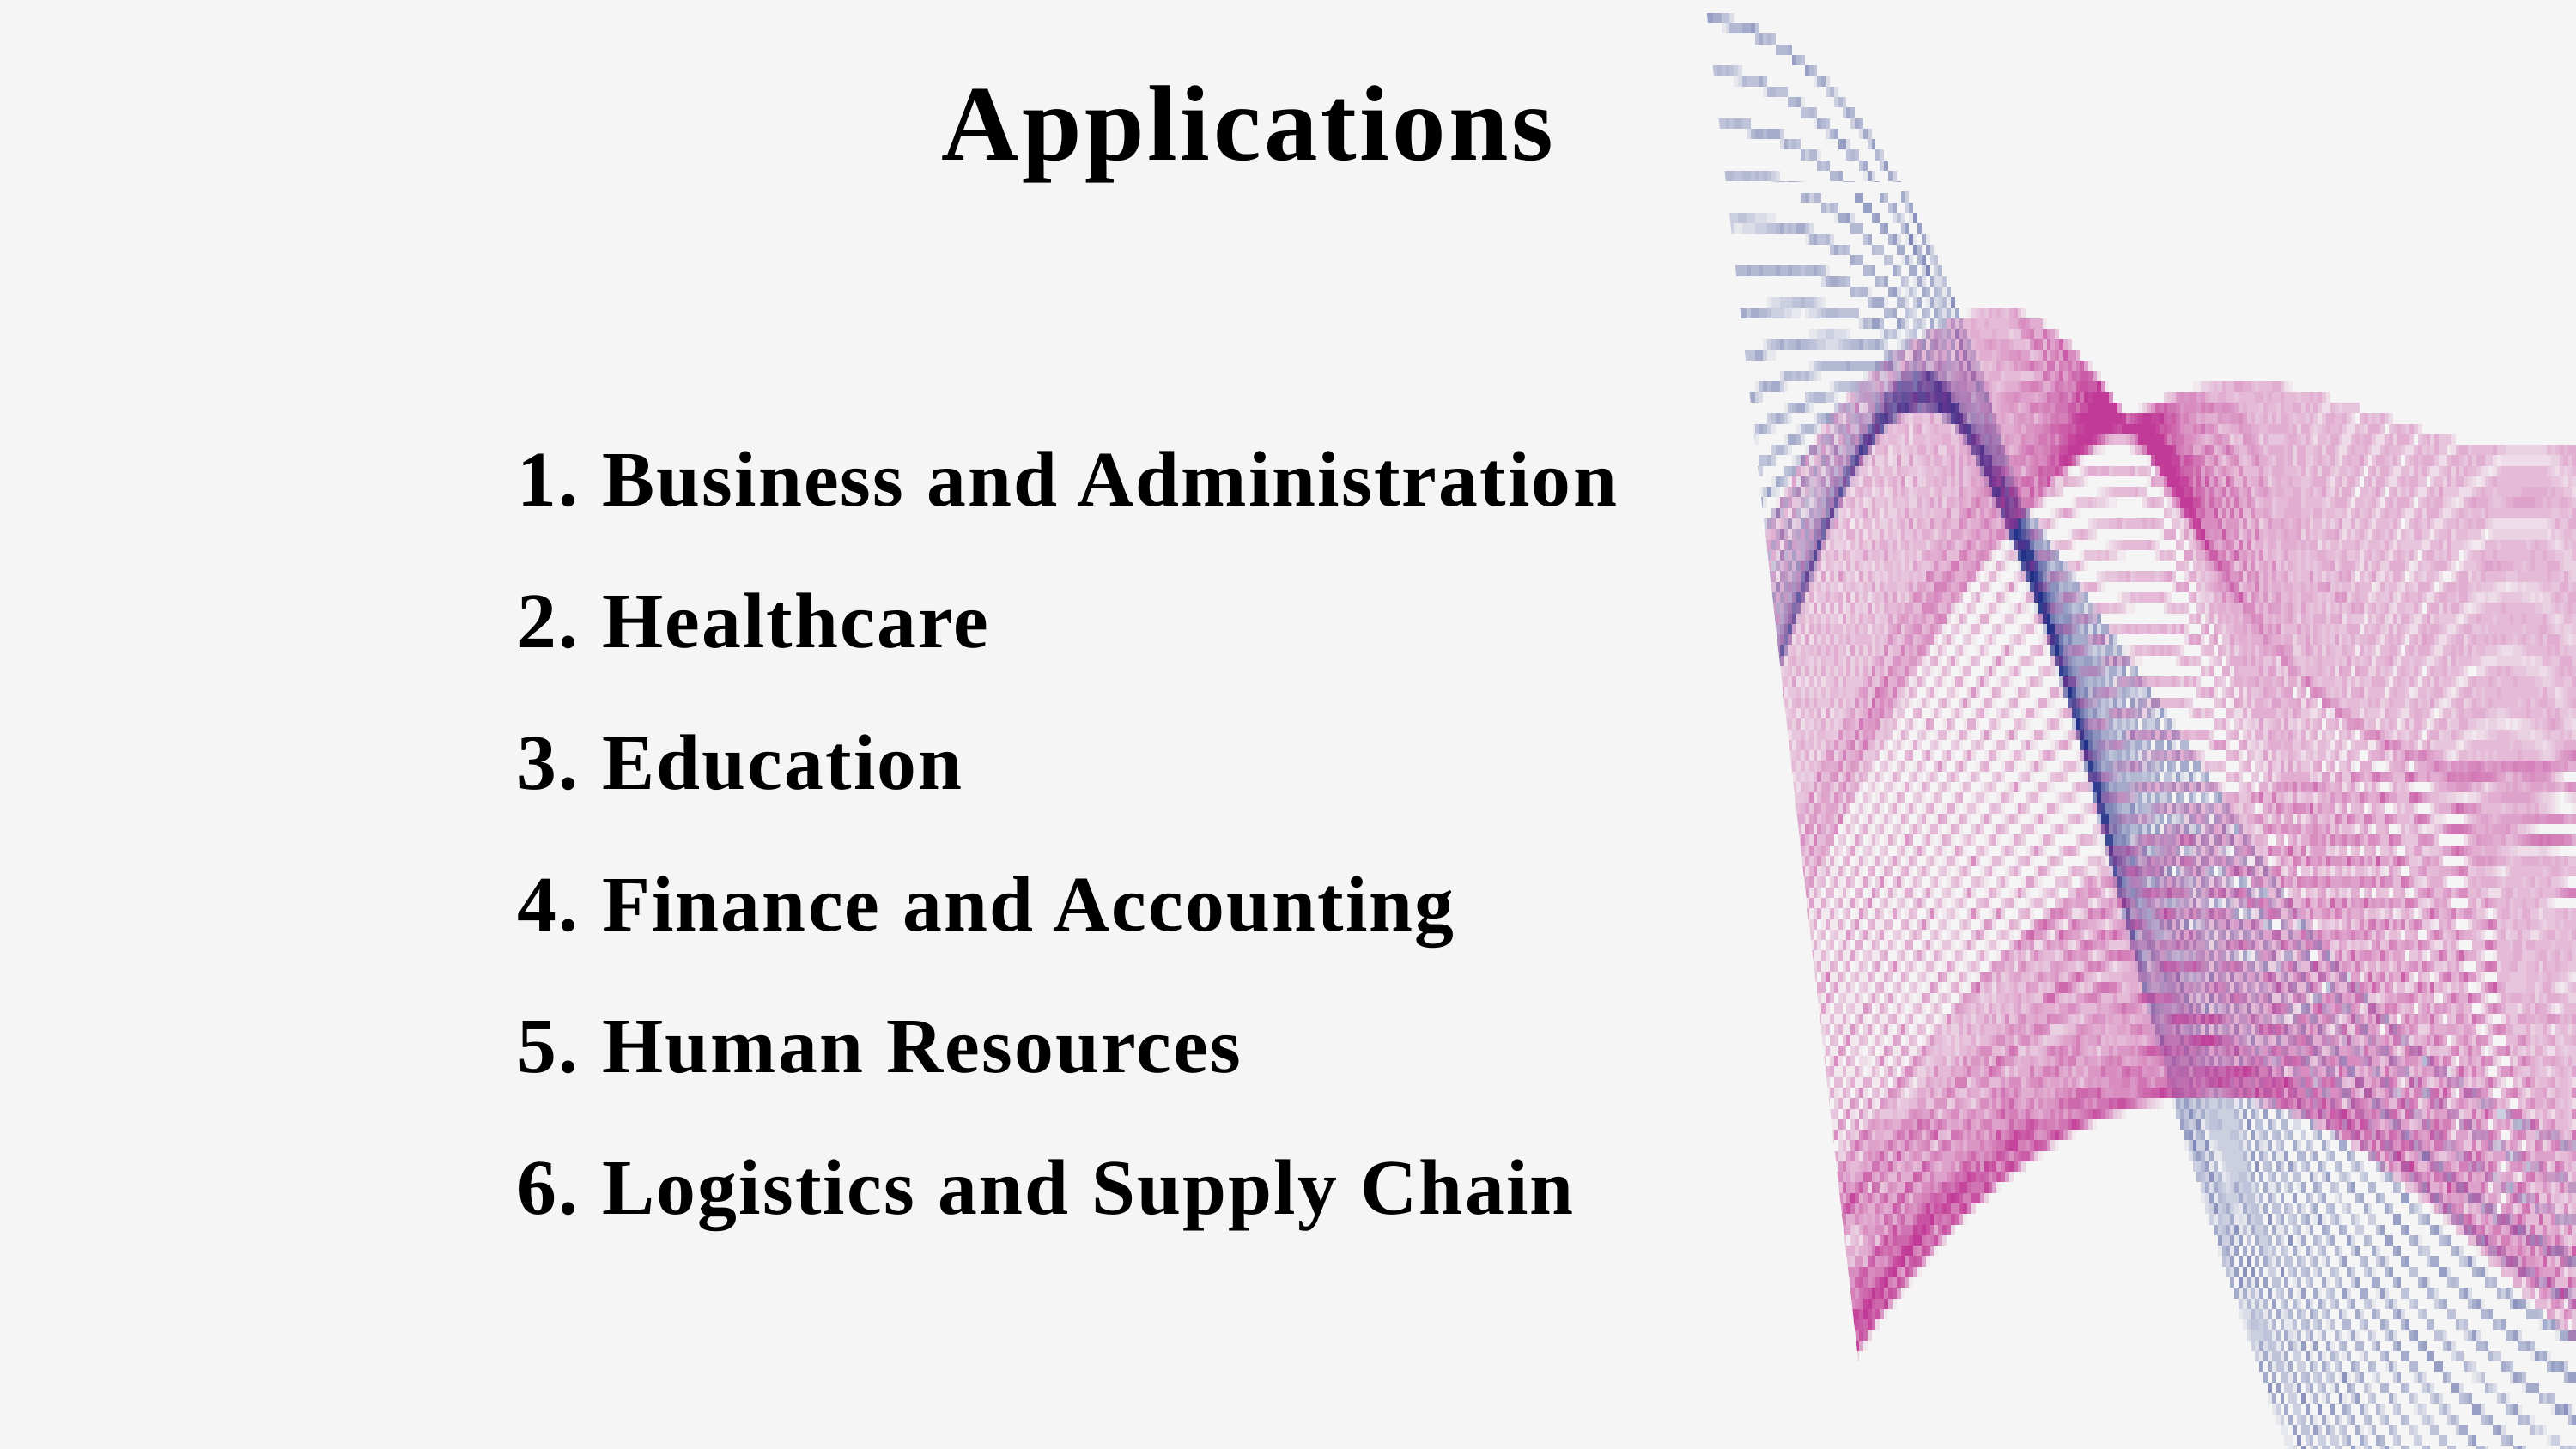

Applications

1. Business and Administration
2. Healthcare
3. Education
4. Finance and Accounting
5. Human Resources
6. Logistics and Supply Chain